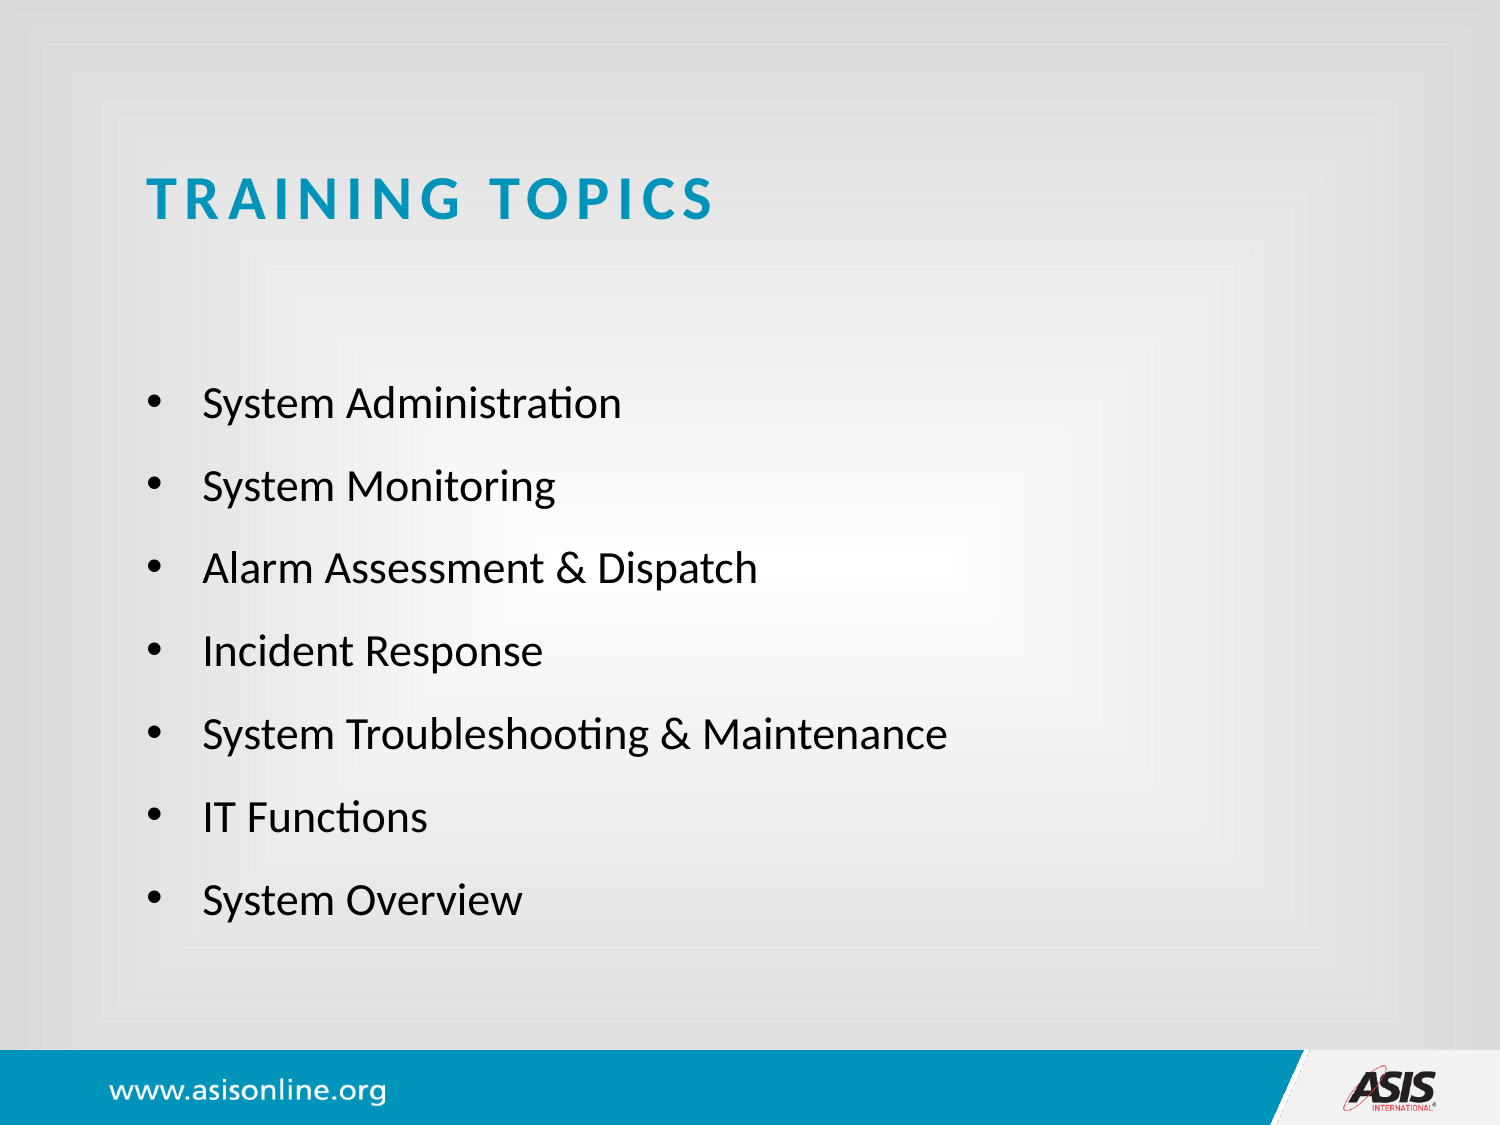

# Training Topics
System Administration
System Monitoring
Alarm Assessment & Dispatch
Incident Response
System Troubleshooting & Maintenance
IT Functions
System Overview